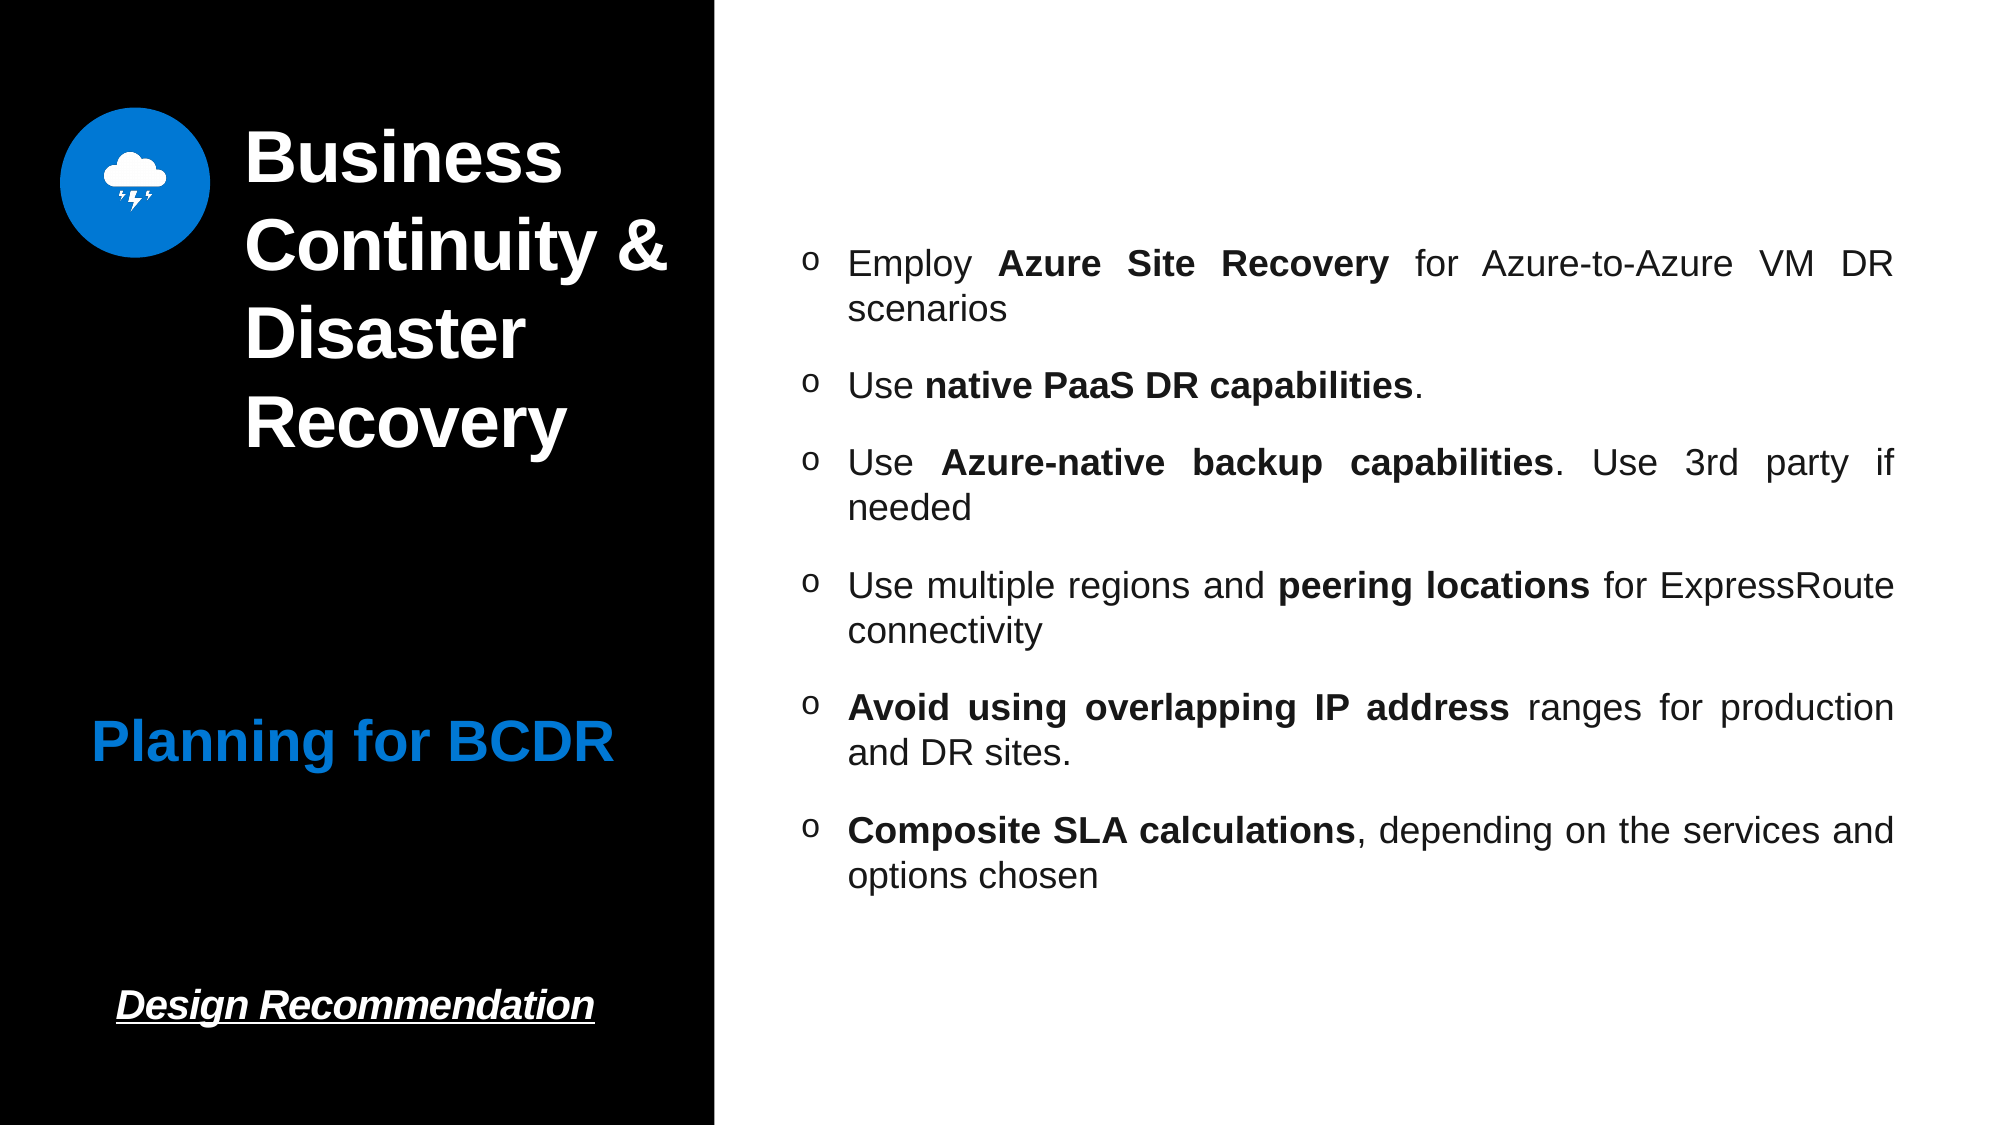

# Business Continuity & Disaster Recovery

Employ Azure Site Recovery for Azure-to-Azure VM DR scenarios
Use native PaaS DR capabilities.
Use Azure-native backup capabilities. Use 3rd party if needed
Use multiple regions and peering locations for ExpressRoute connectivity
Avoid using overlapping IP address ranges for production and DR sites.
Composite SLA calculations, depending on the services and options chosen

Planning for BCDR
Design Recommendation